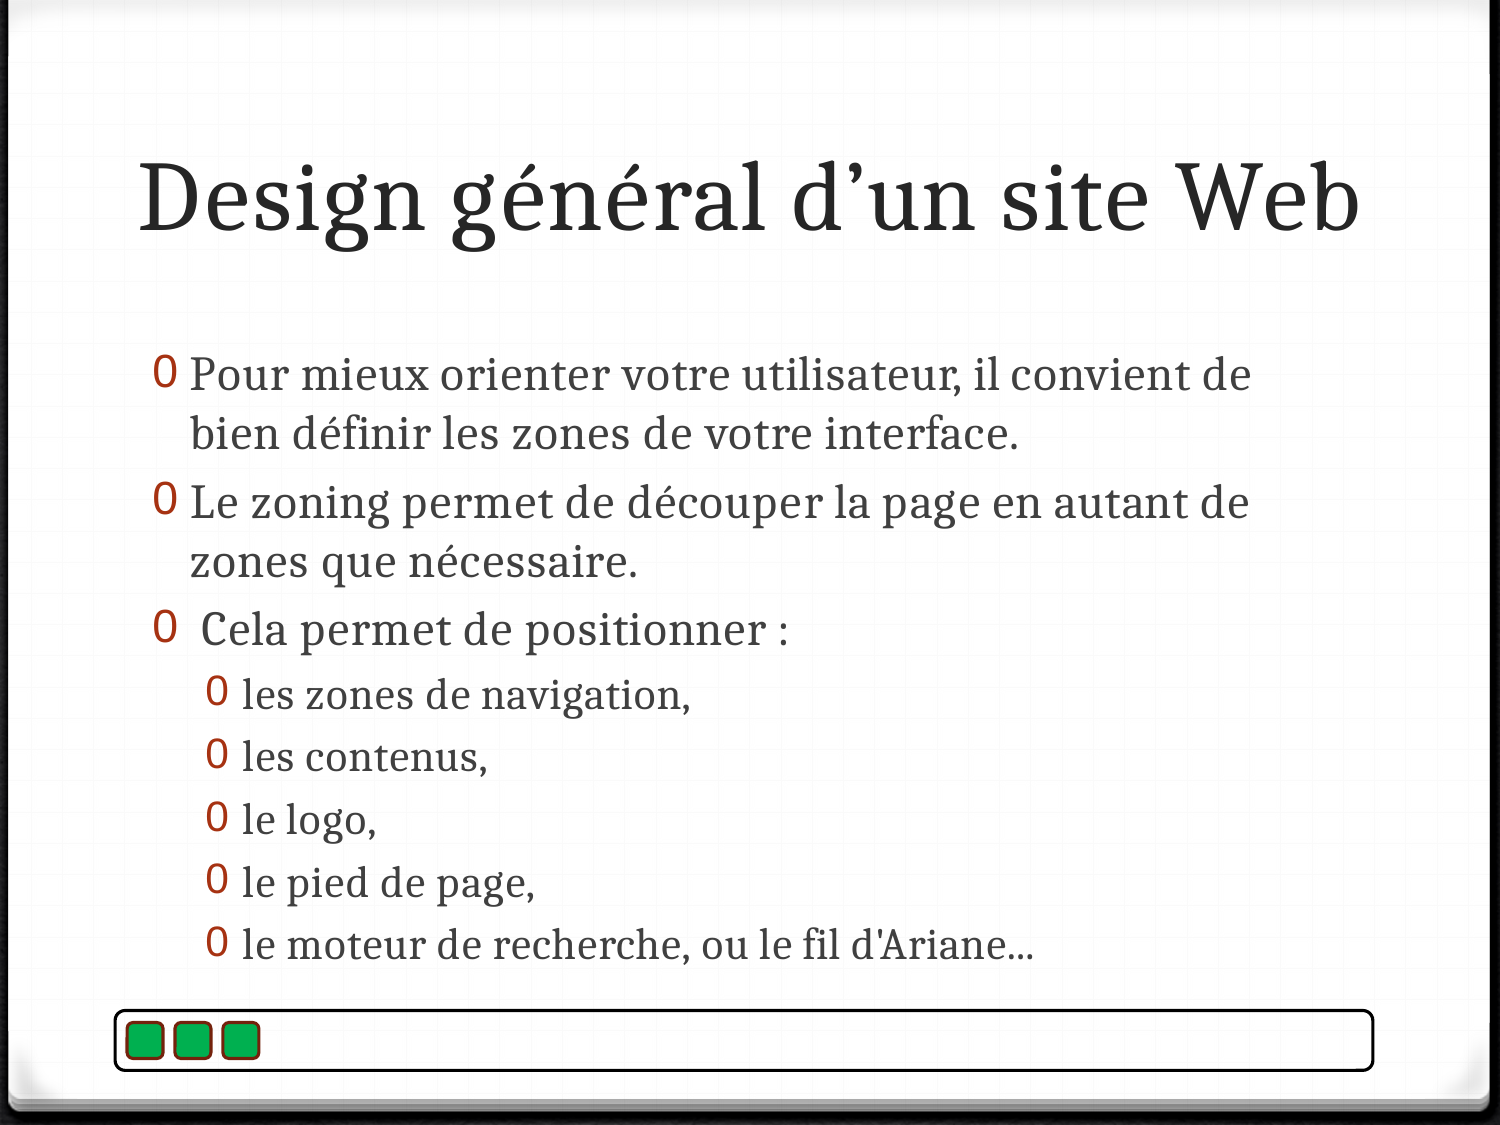

# Design général d’un site Web
Pour mieux orienter votre utilisateur, il convient de bien définir les zones de votre interface.
Le zoning permet de découper la page en autant de zones que nécessaire.
 Cela permet de positionner :
les zones de navigation,
les contenus,
le logo,
le pied de page,
le moteur de recherche, ou le fil d'Ariane...